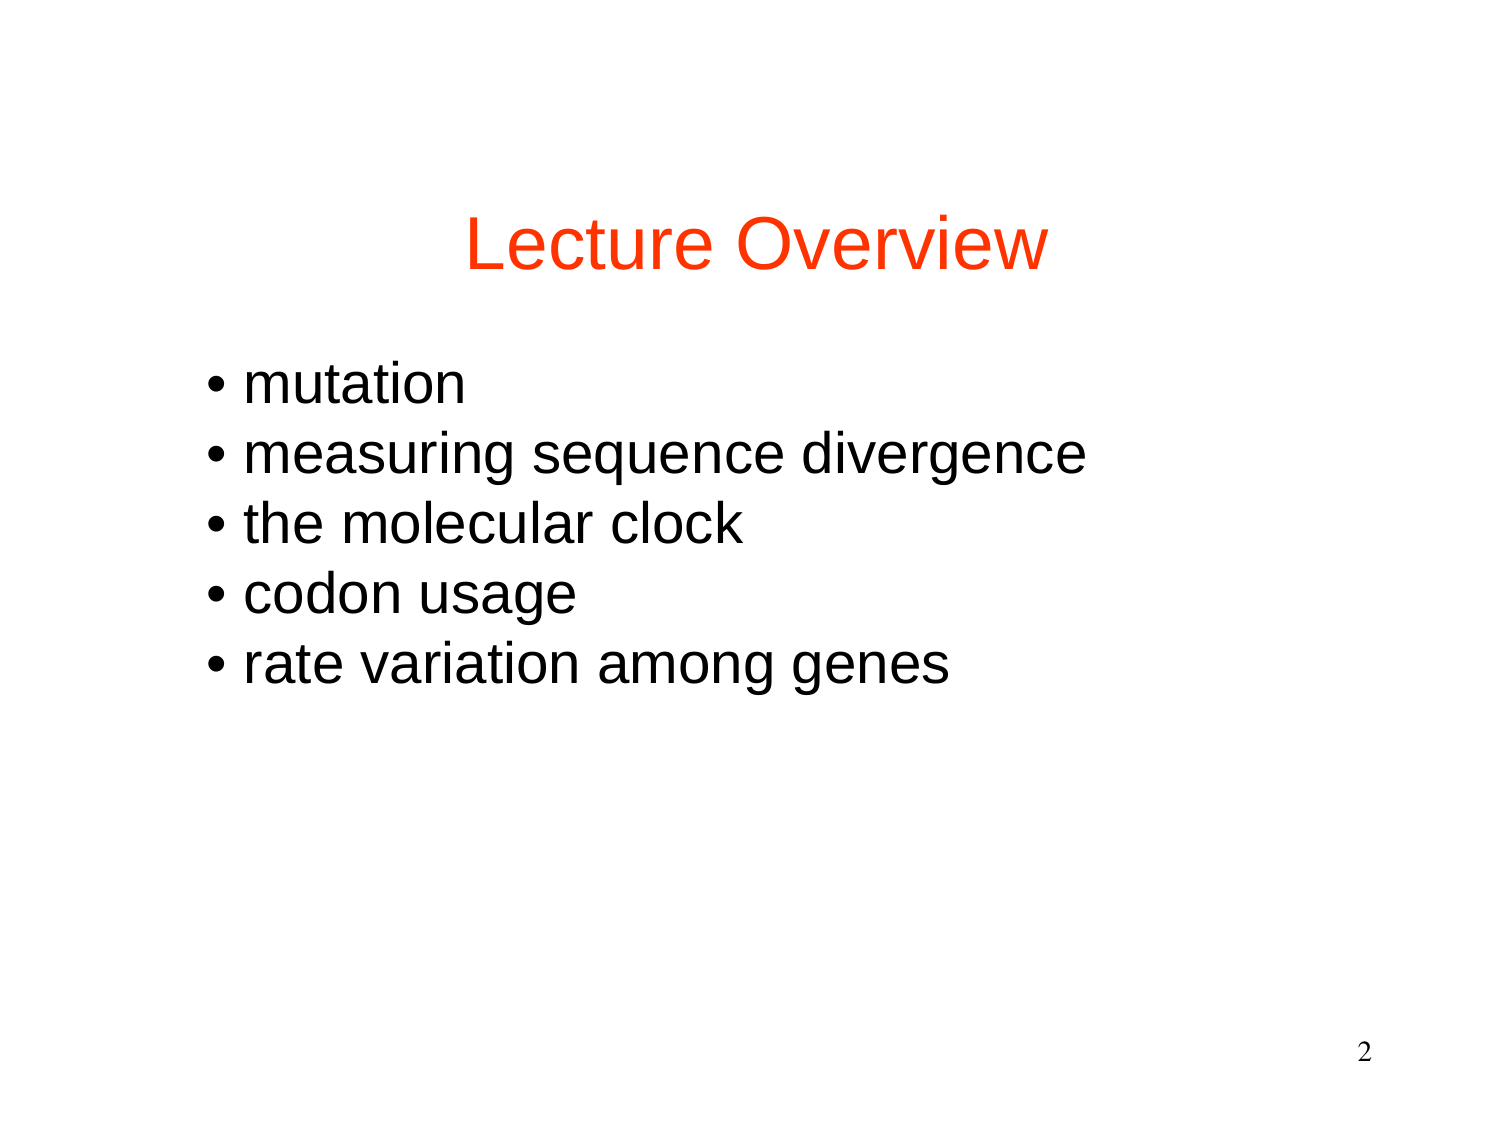

Lecture Overview
• mutation
• measuring sequence divergence
• the molecular clock
• codon usage
• rate variation among genes

2